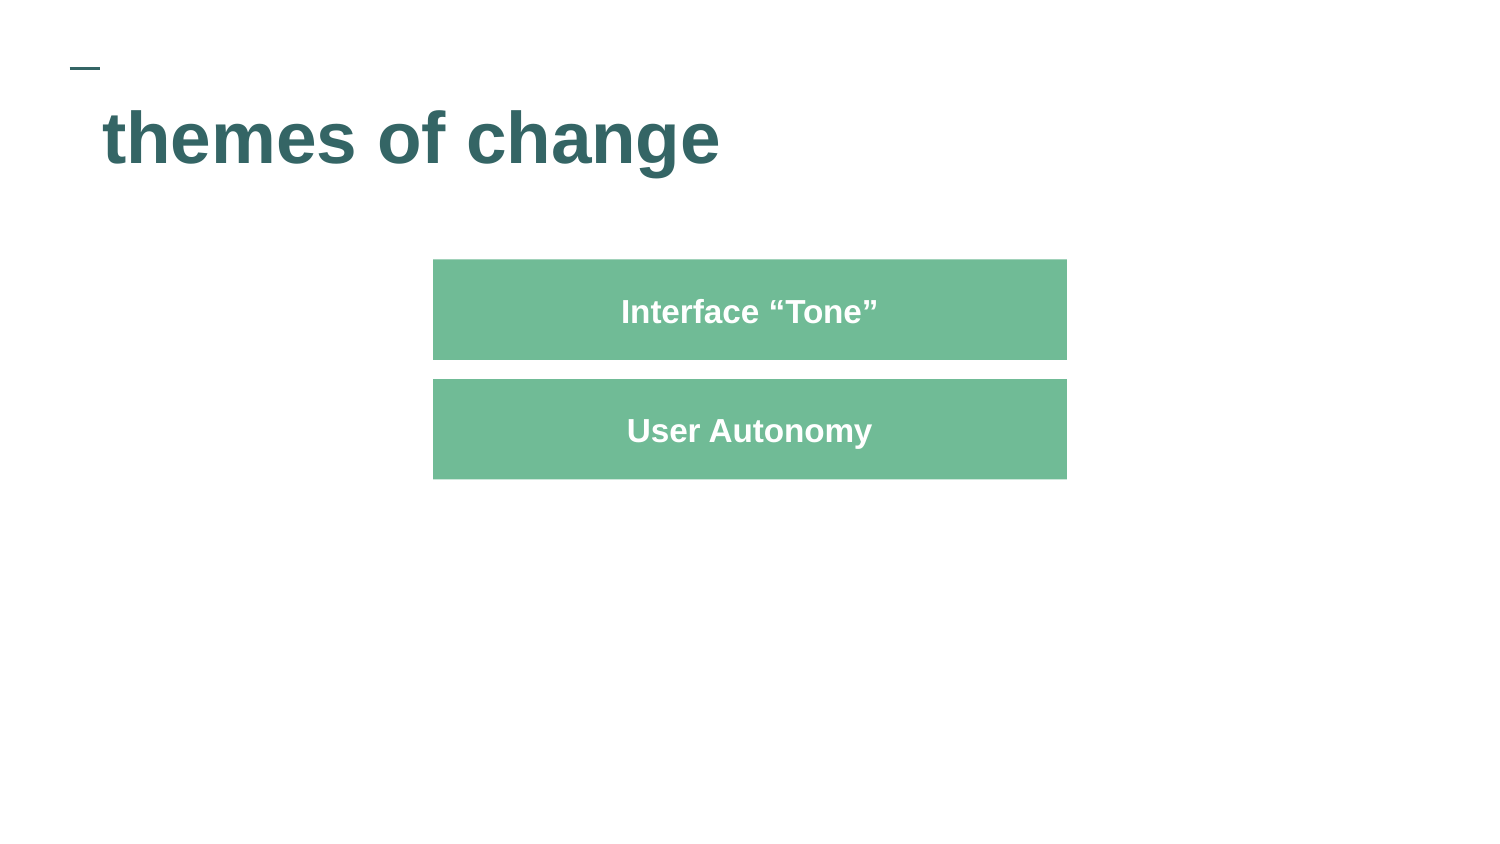

themes of change

Interface “Tone”
User Autonomy